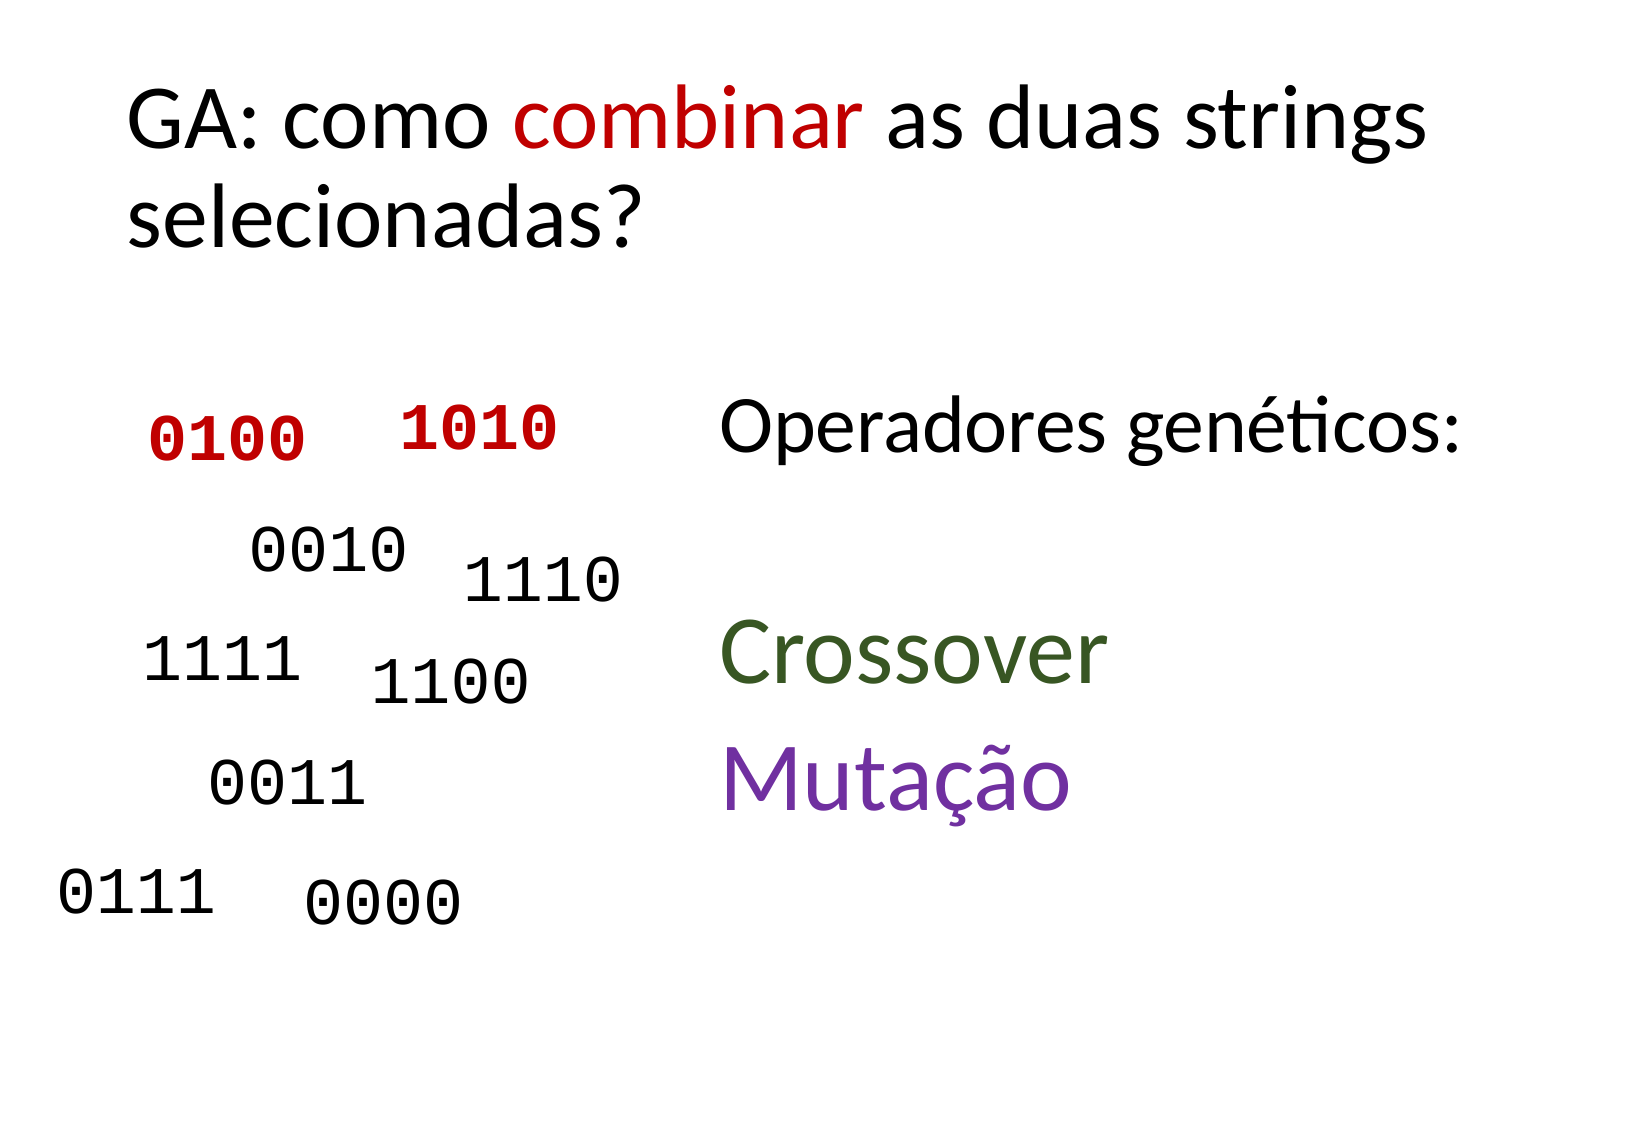

# GA: como combinar as duas strings selecionadas?
1010
Operadores genéticos:

Crossover
Mutação
0100
0010
1110
1111
1100
0011
0111
0000